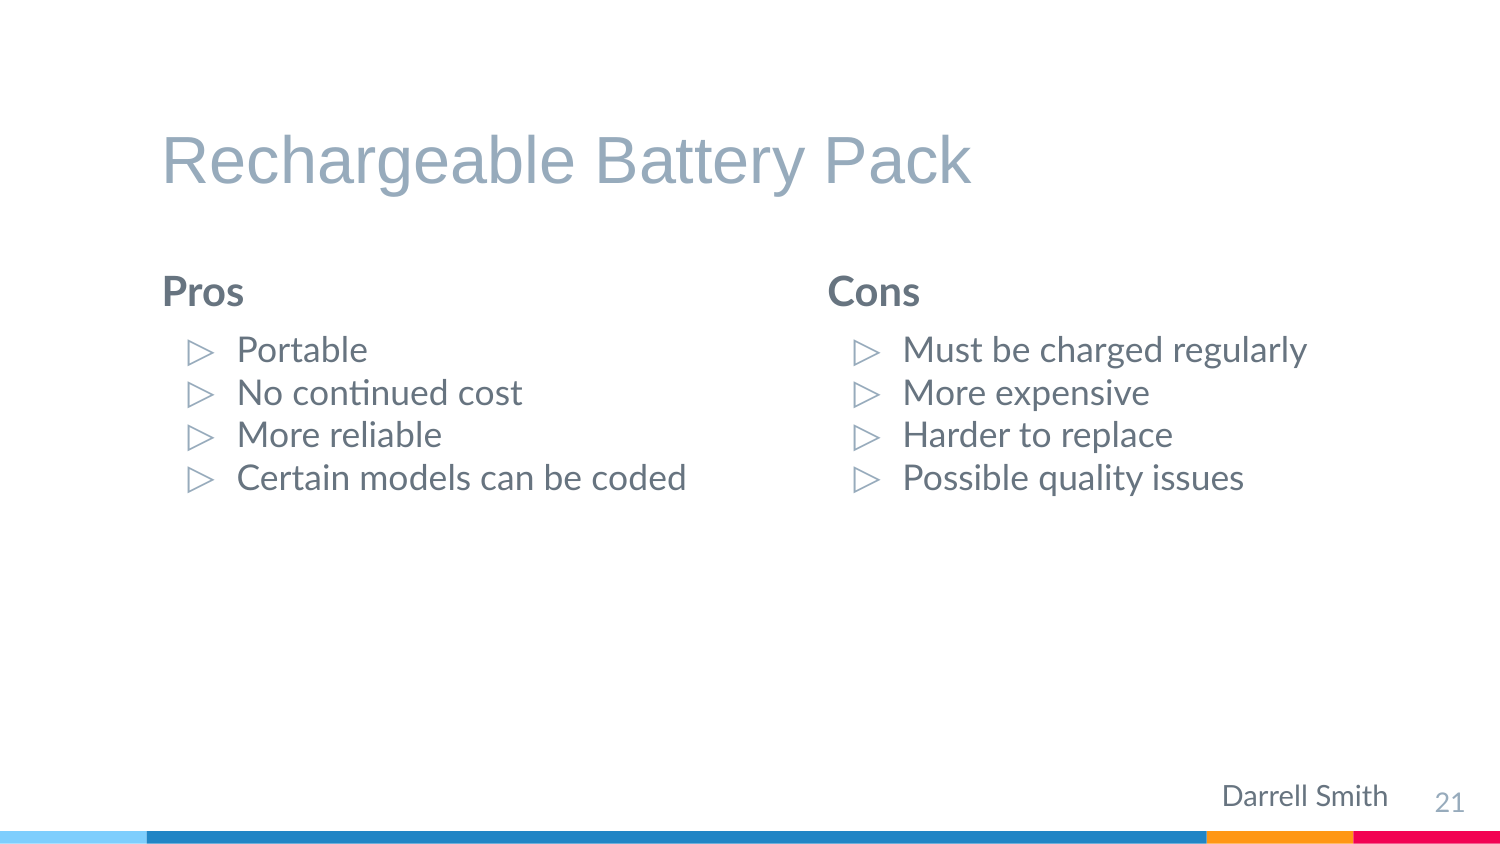

# Rechargeable Battery Pack
Pros
Portable
No continued cost
More reliable
Certain models can be coded

Cons
Must be charged regularly
More expensive
Harder to replace
Possible quality issues

Darrell Smith
21